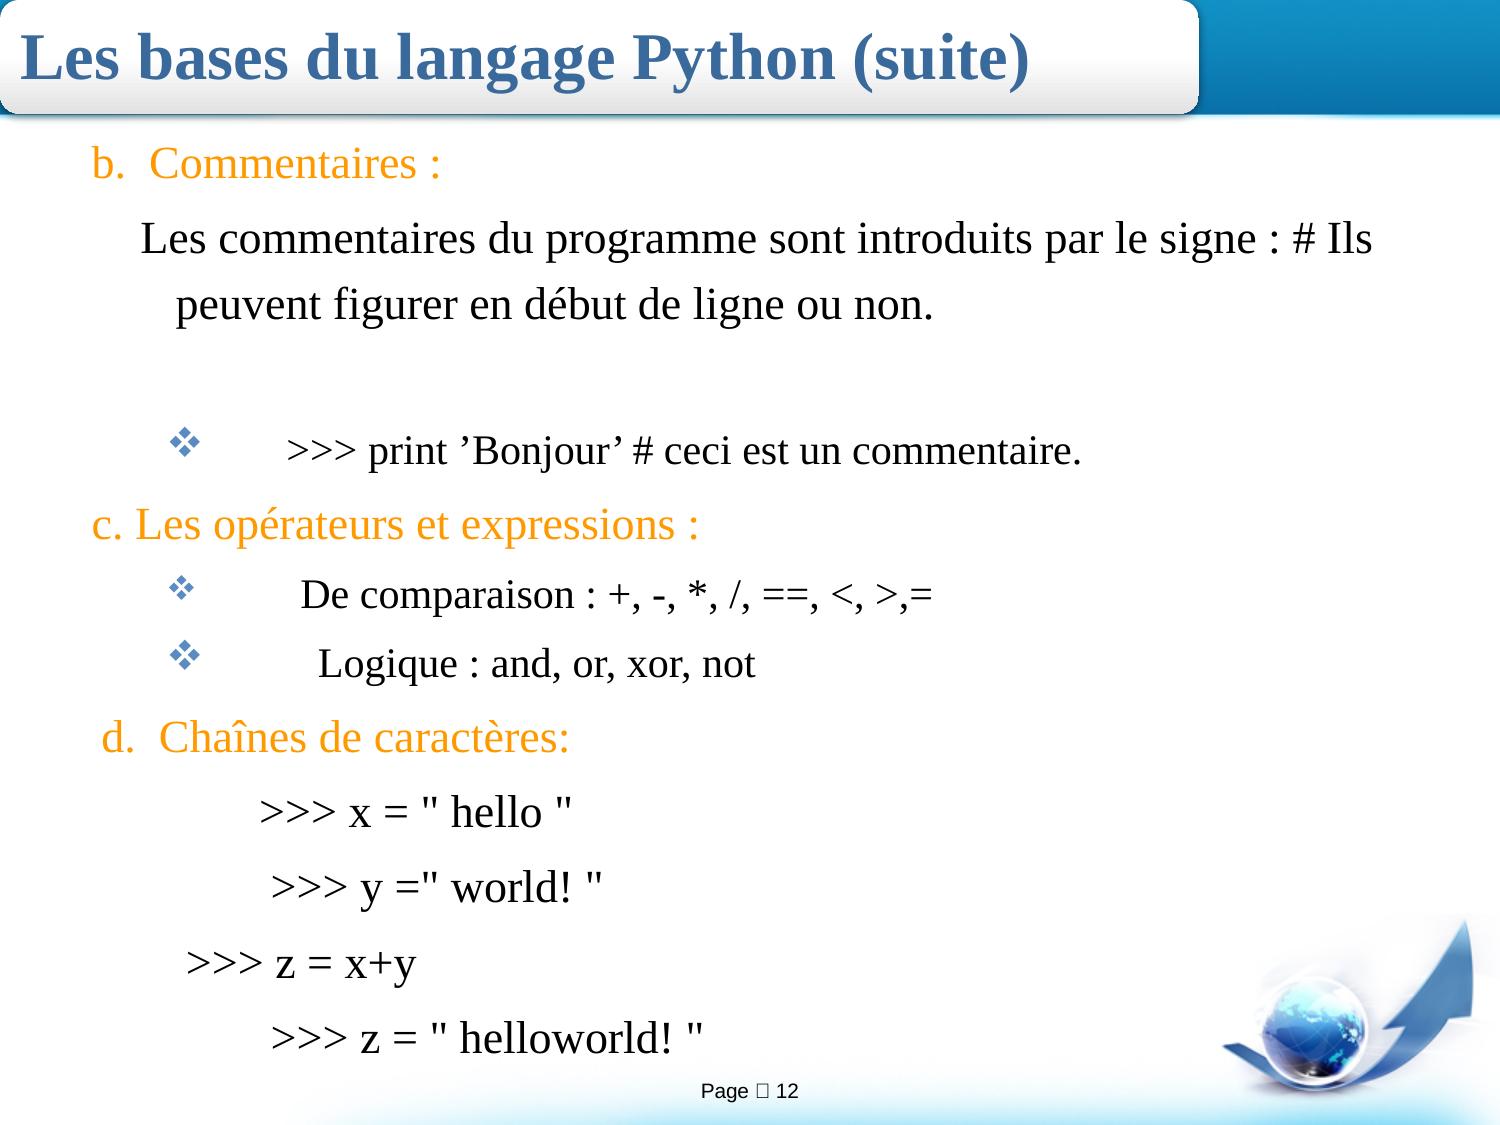

Les bases du langage Python (suite)
b.  Commentaires :
     Les commentaires du programme sont introduits par le signe : # Ils peuvent figurer en début de ligne ou non.

       >>> print ’Bonjour’ # ceci est un commentaire.
c. Les opérateurs et expressions :
          De comparaison : +, -, *, /, ==, <, >,=
          Logique : and, or, xor, not
 d.  Chaînes de caractères:
             >>> x = " hello "
              >>> y =" world! "
		   >>> z = x+y
              >>> z = " helloworld! "